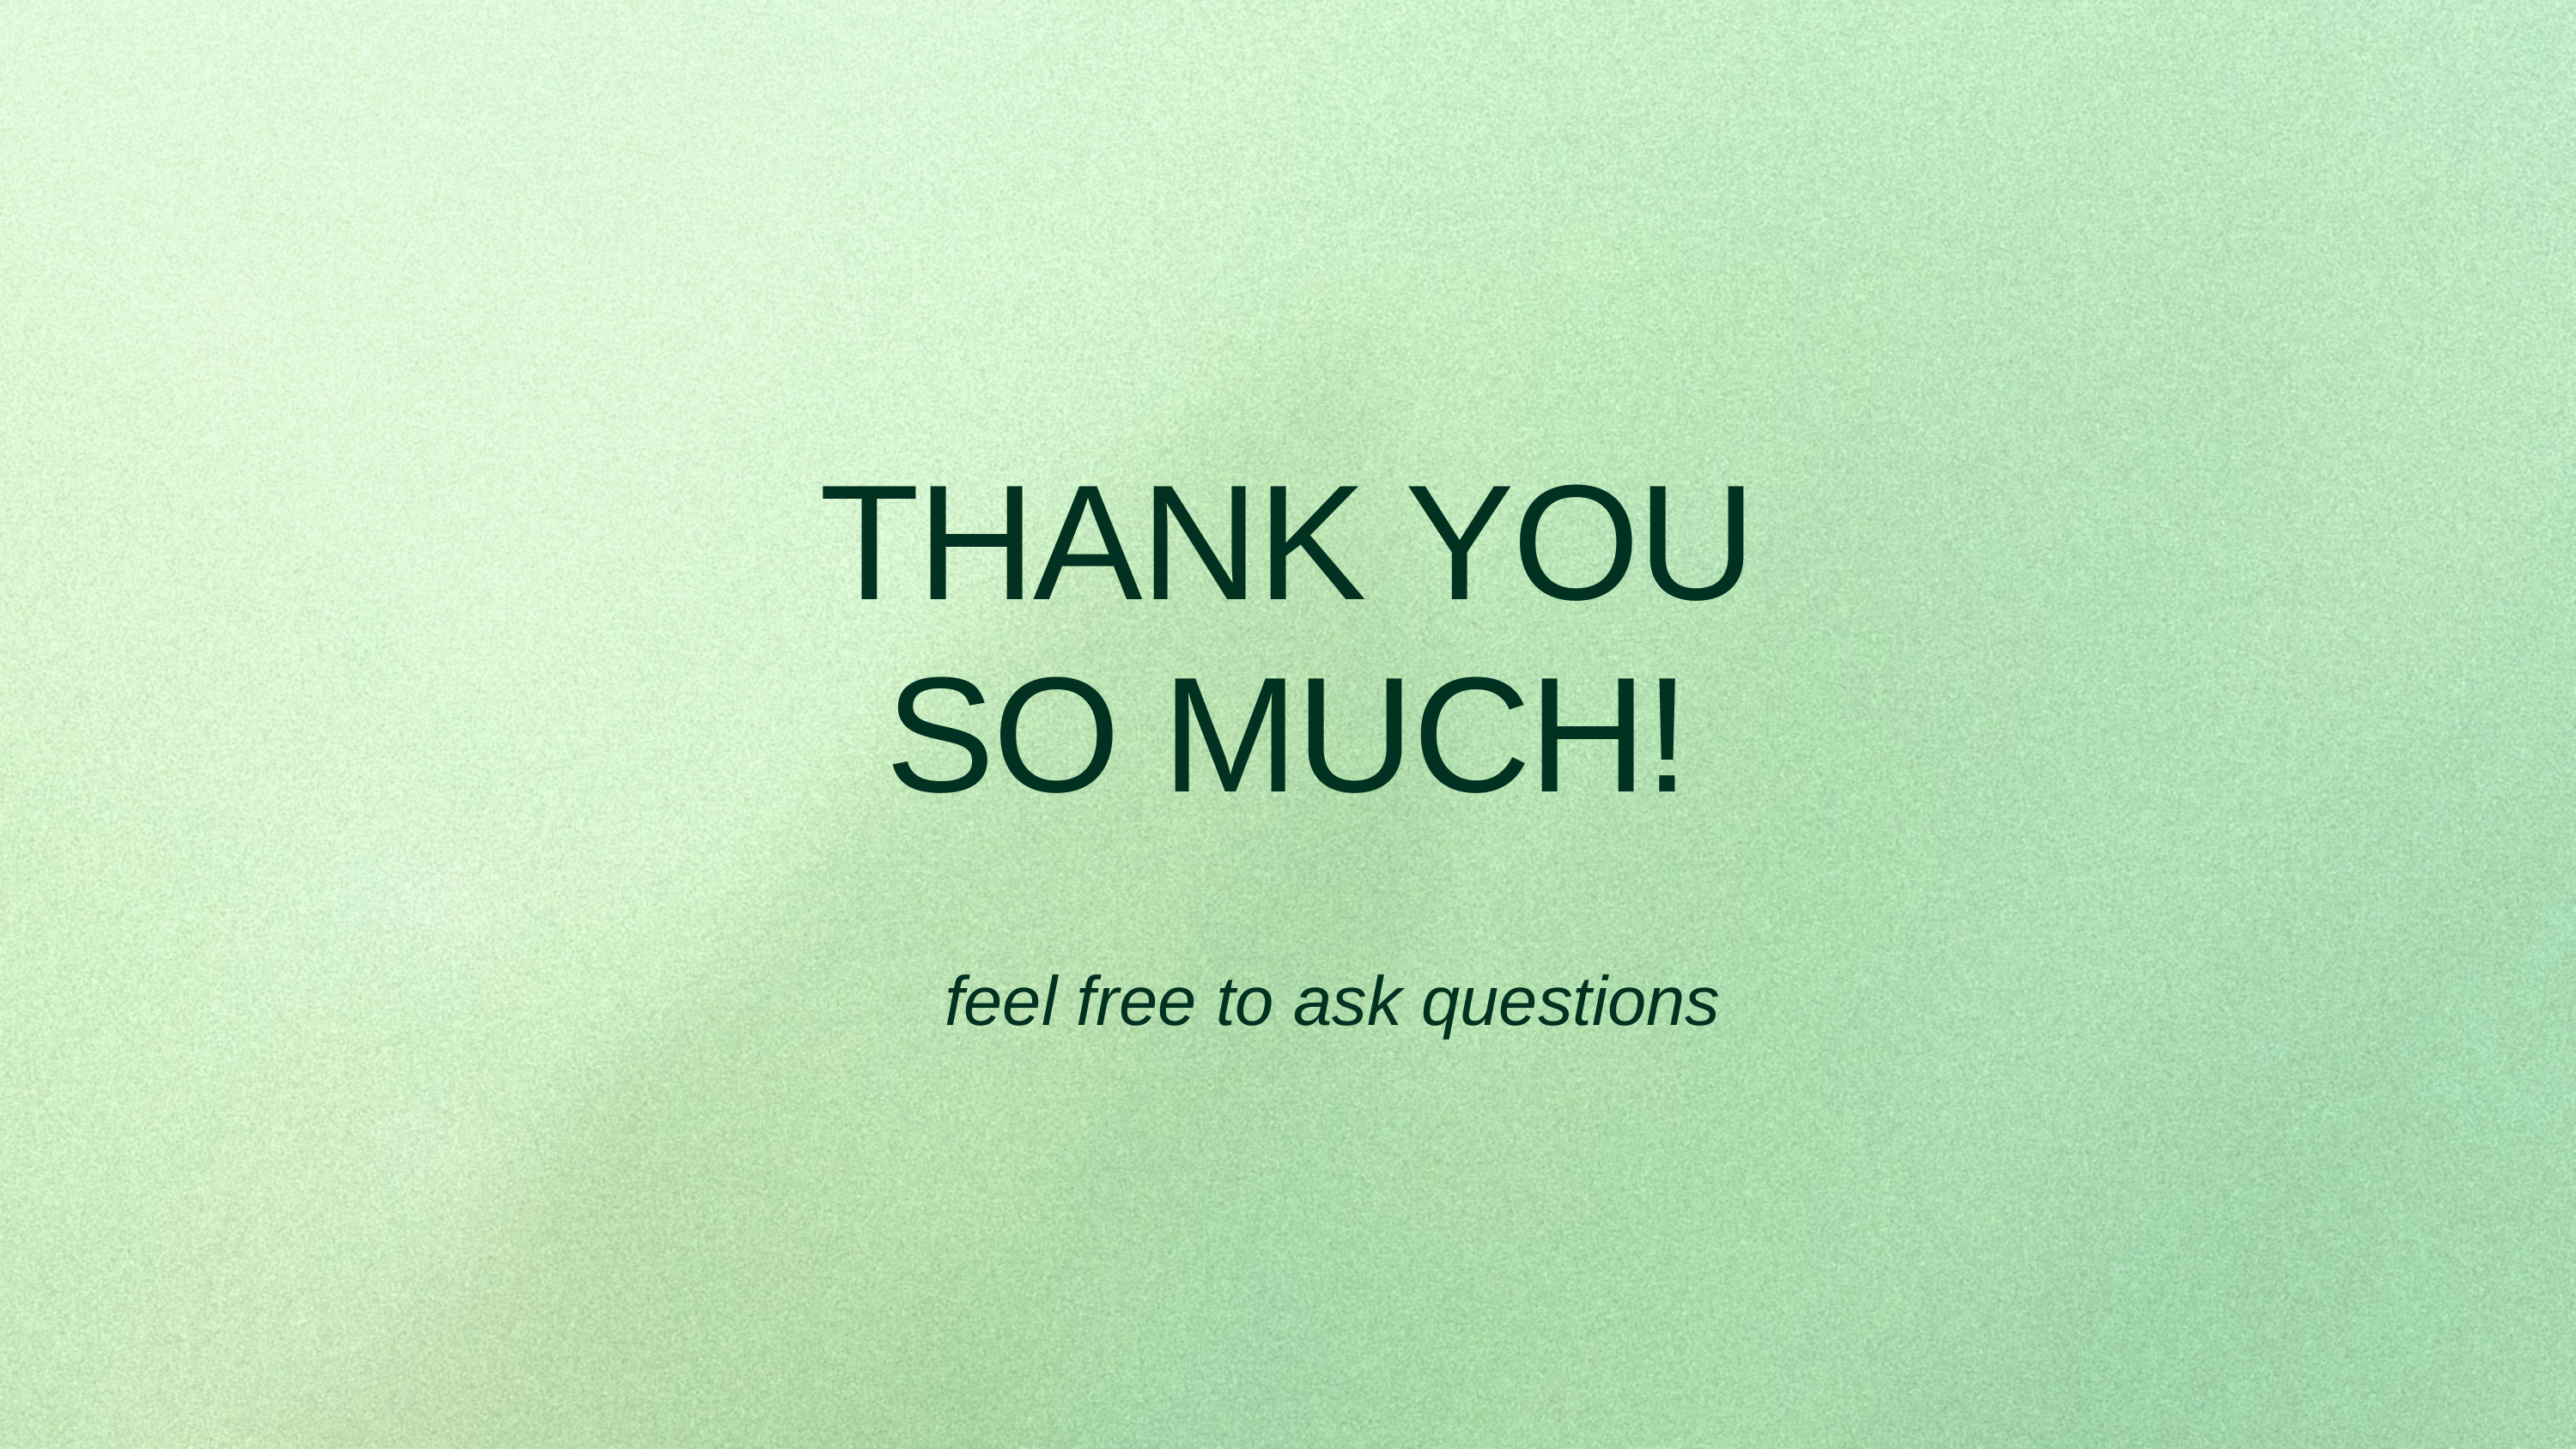

THANK YOU
SO MUCH!
feel free to ask questions